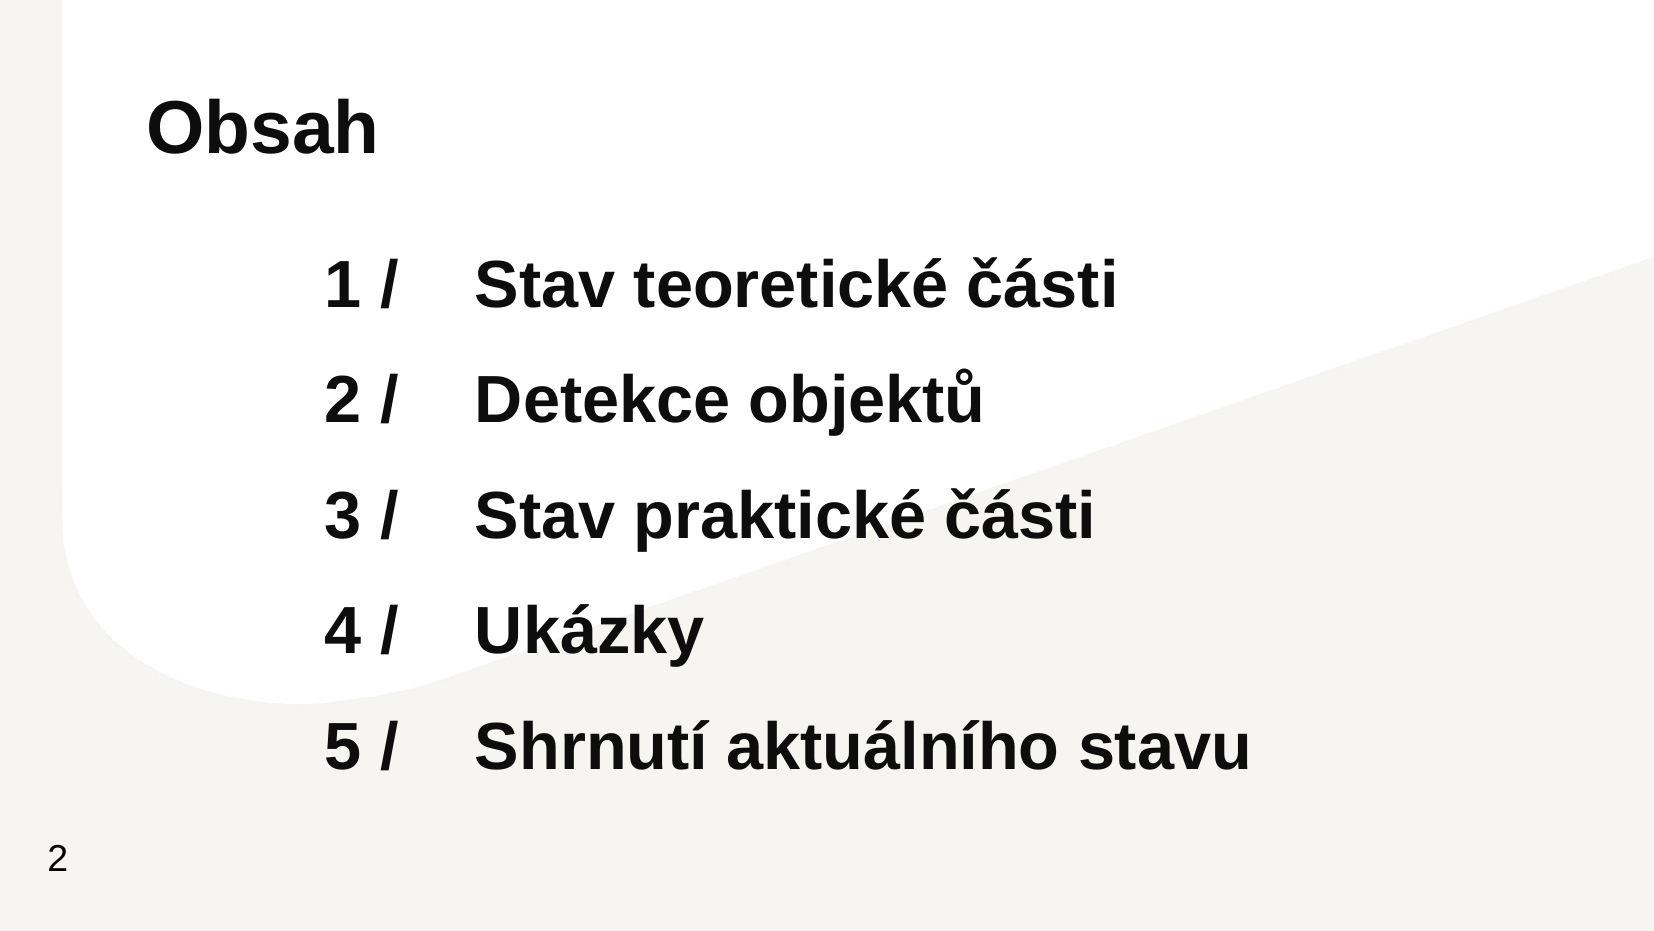

Obsah
1 /	Stav teoretické části
2 / 	Detekce objektů
3 /	Stav praktické části
4 /	Ukázky
5 /	Shrnutí aktuálního stavu
2